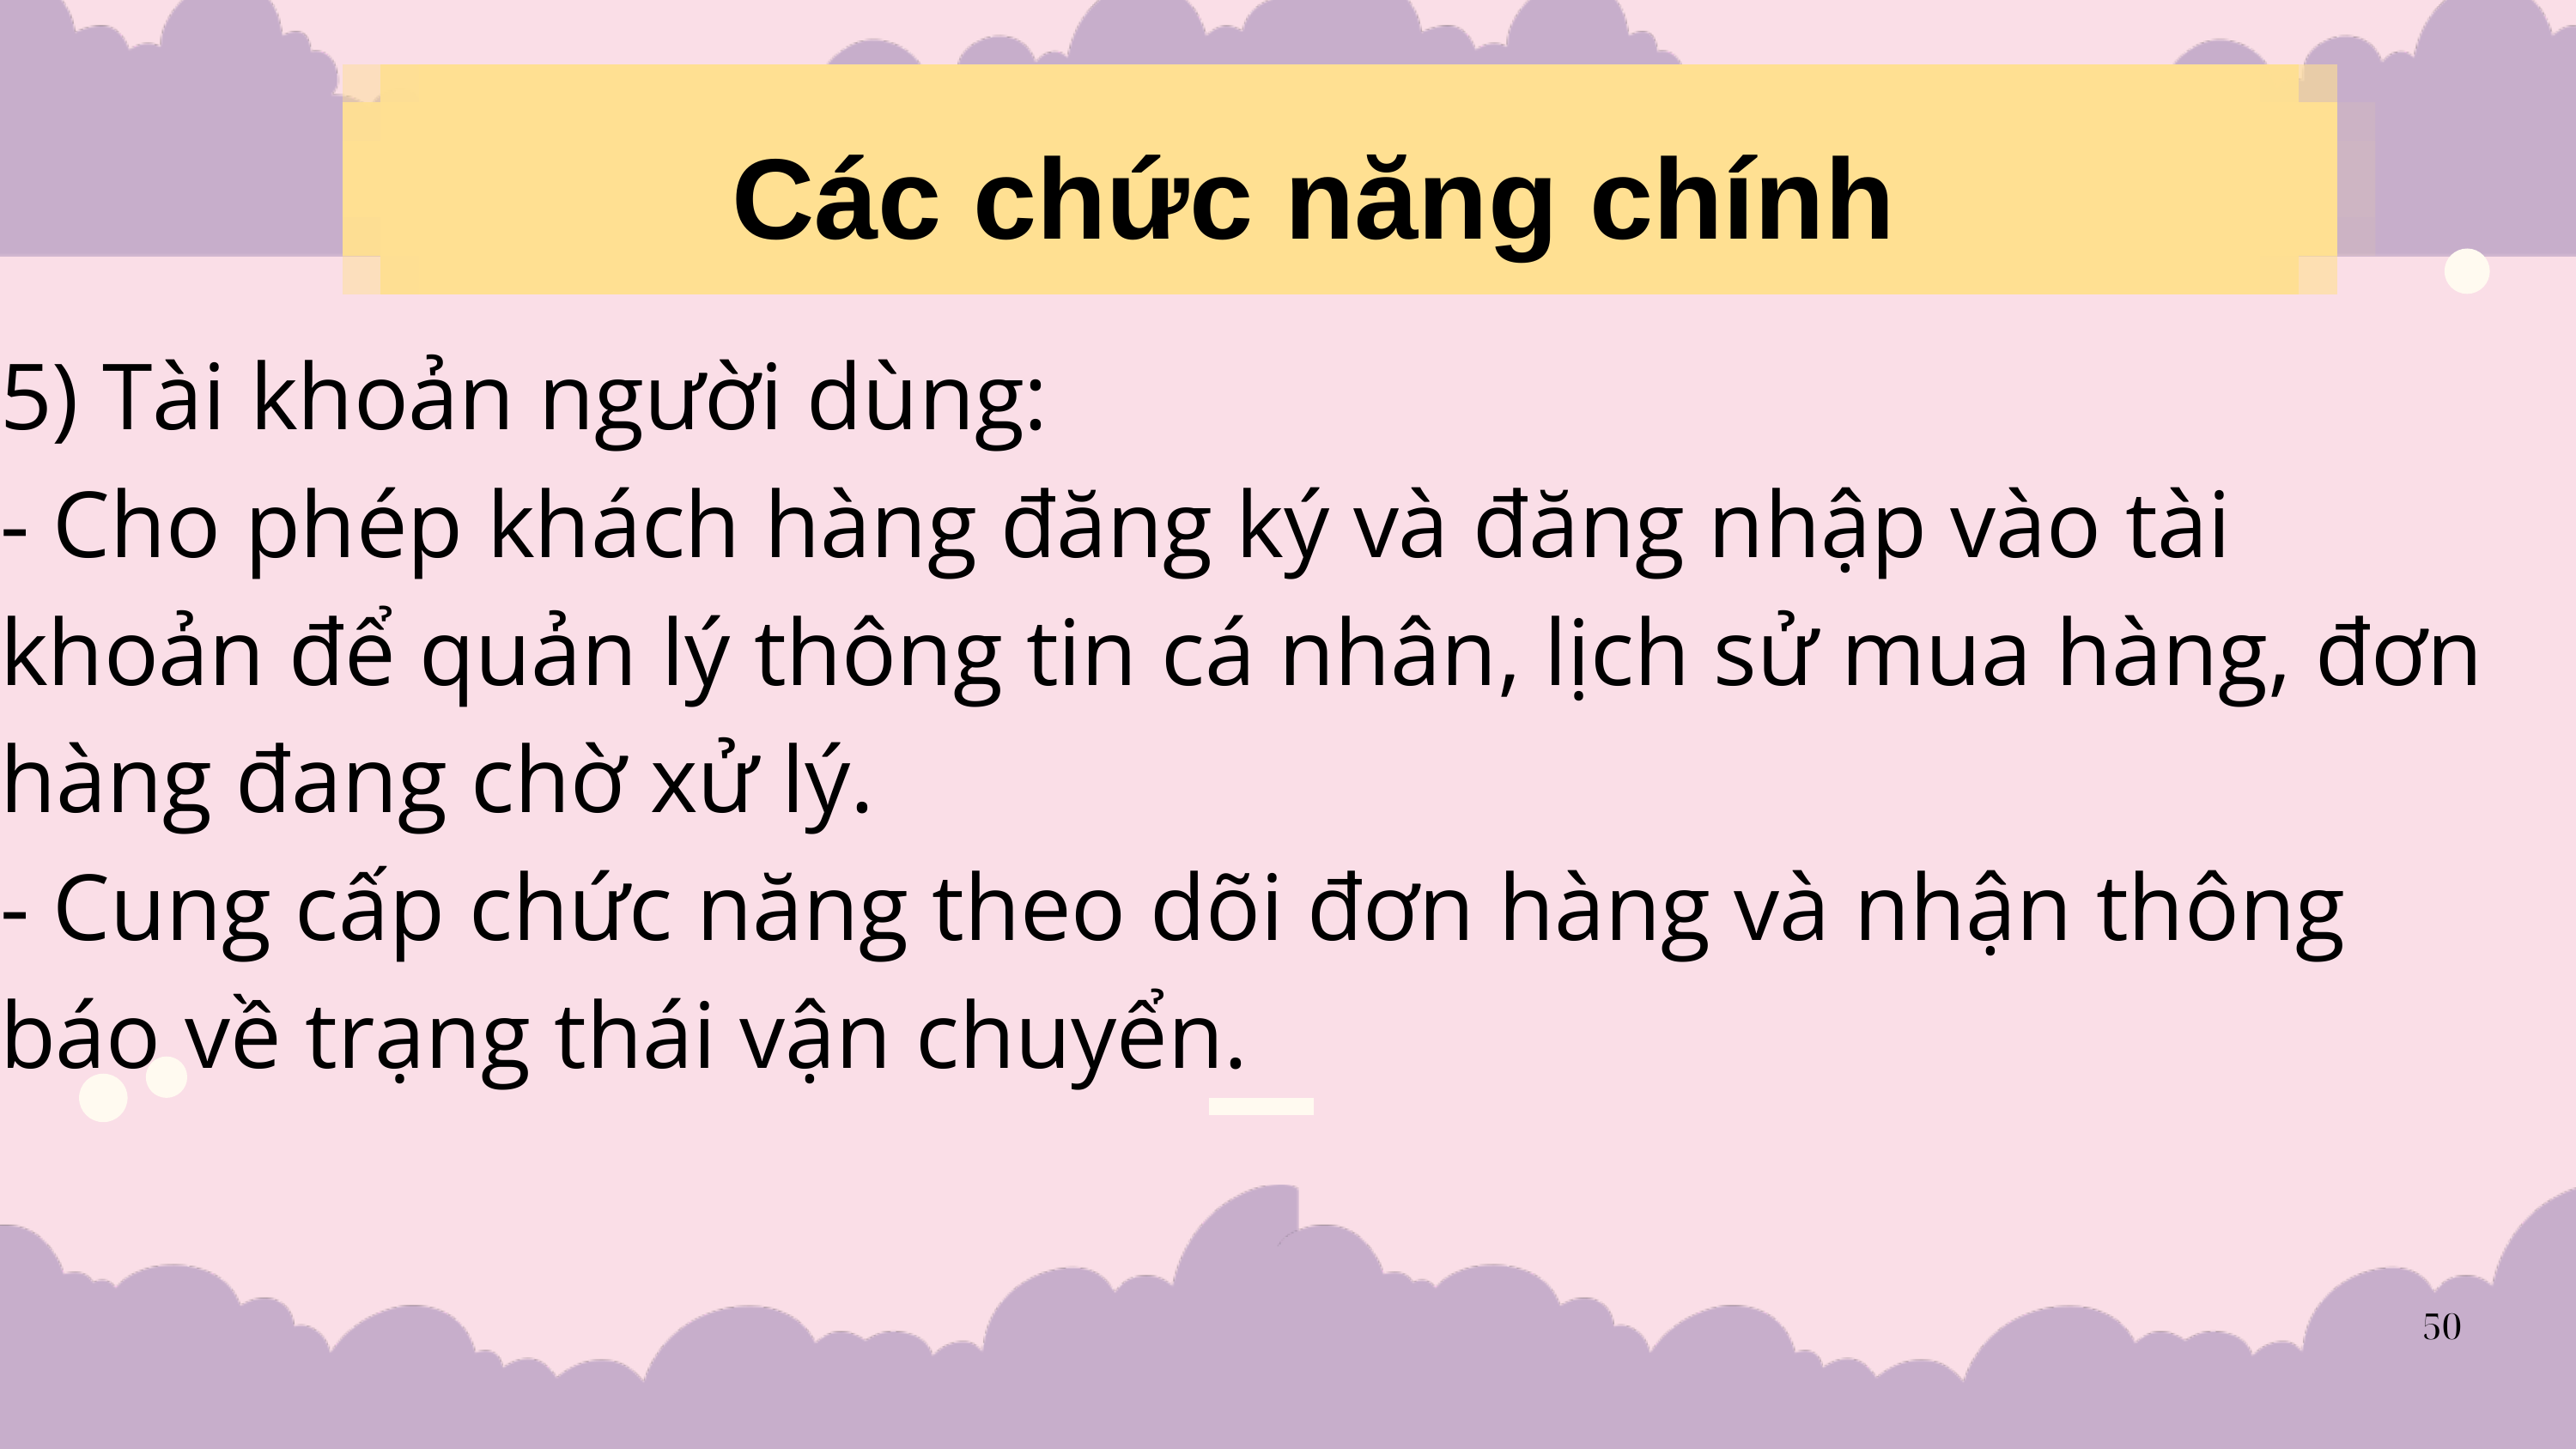

Các chức năng chính

5) Tài khoản người dùng:
- Cho phép khách hàng đăng ký và đăng nhập vào tài khoản để quản lý thông tin cá nhân, lịch sử mua hàng, đơn hàng đang chờ xử lý.
- Cung cấp chức năng theo dõi đơn hàng và nhận thông báo về trạng thái vận chuyển.

50